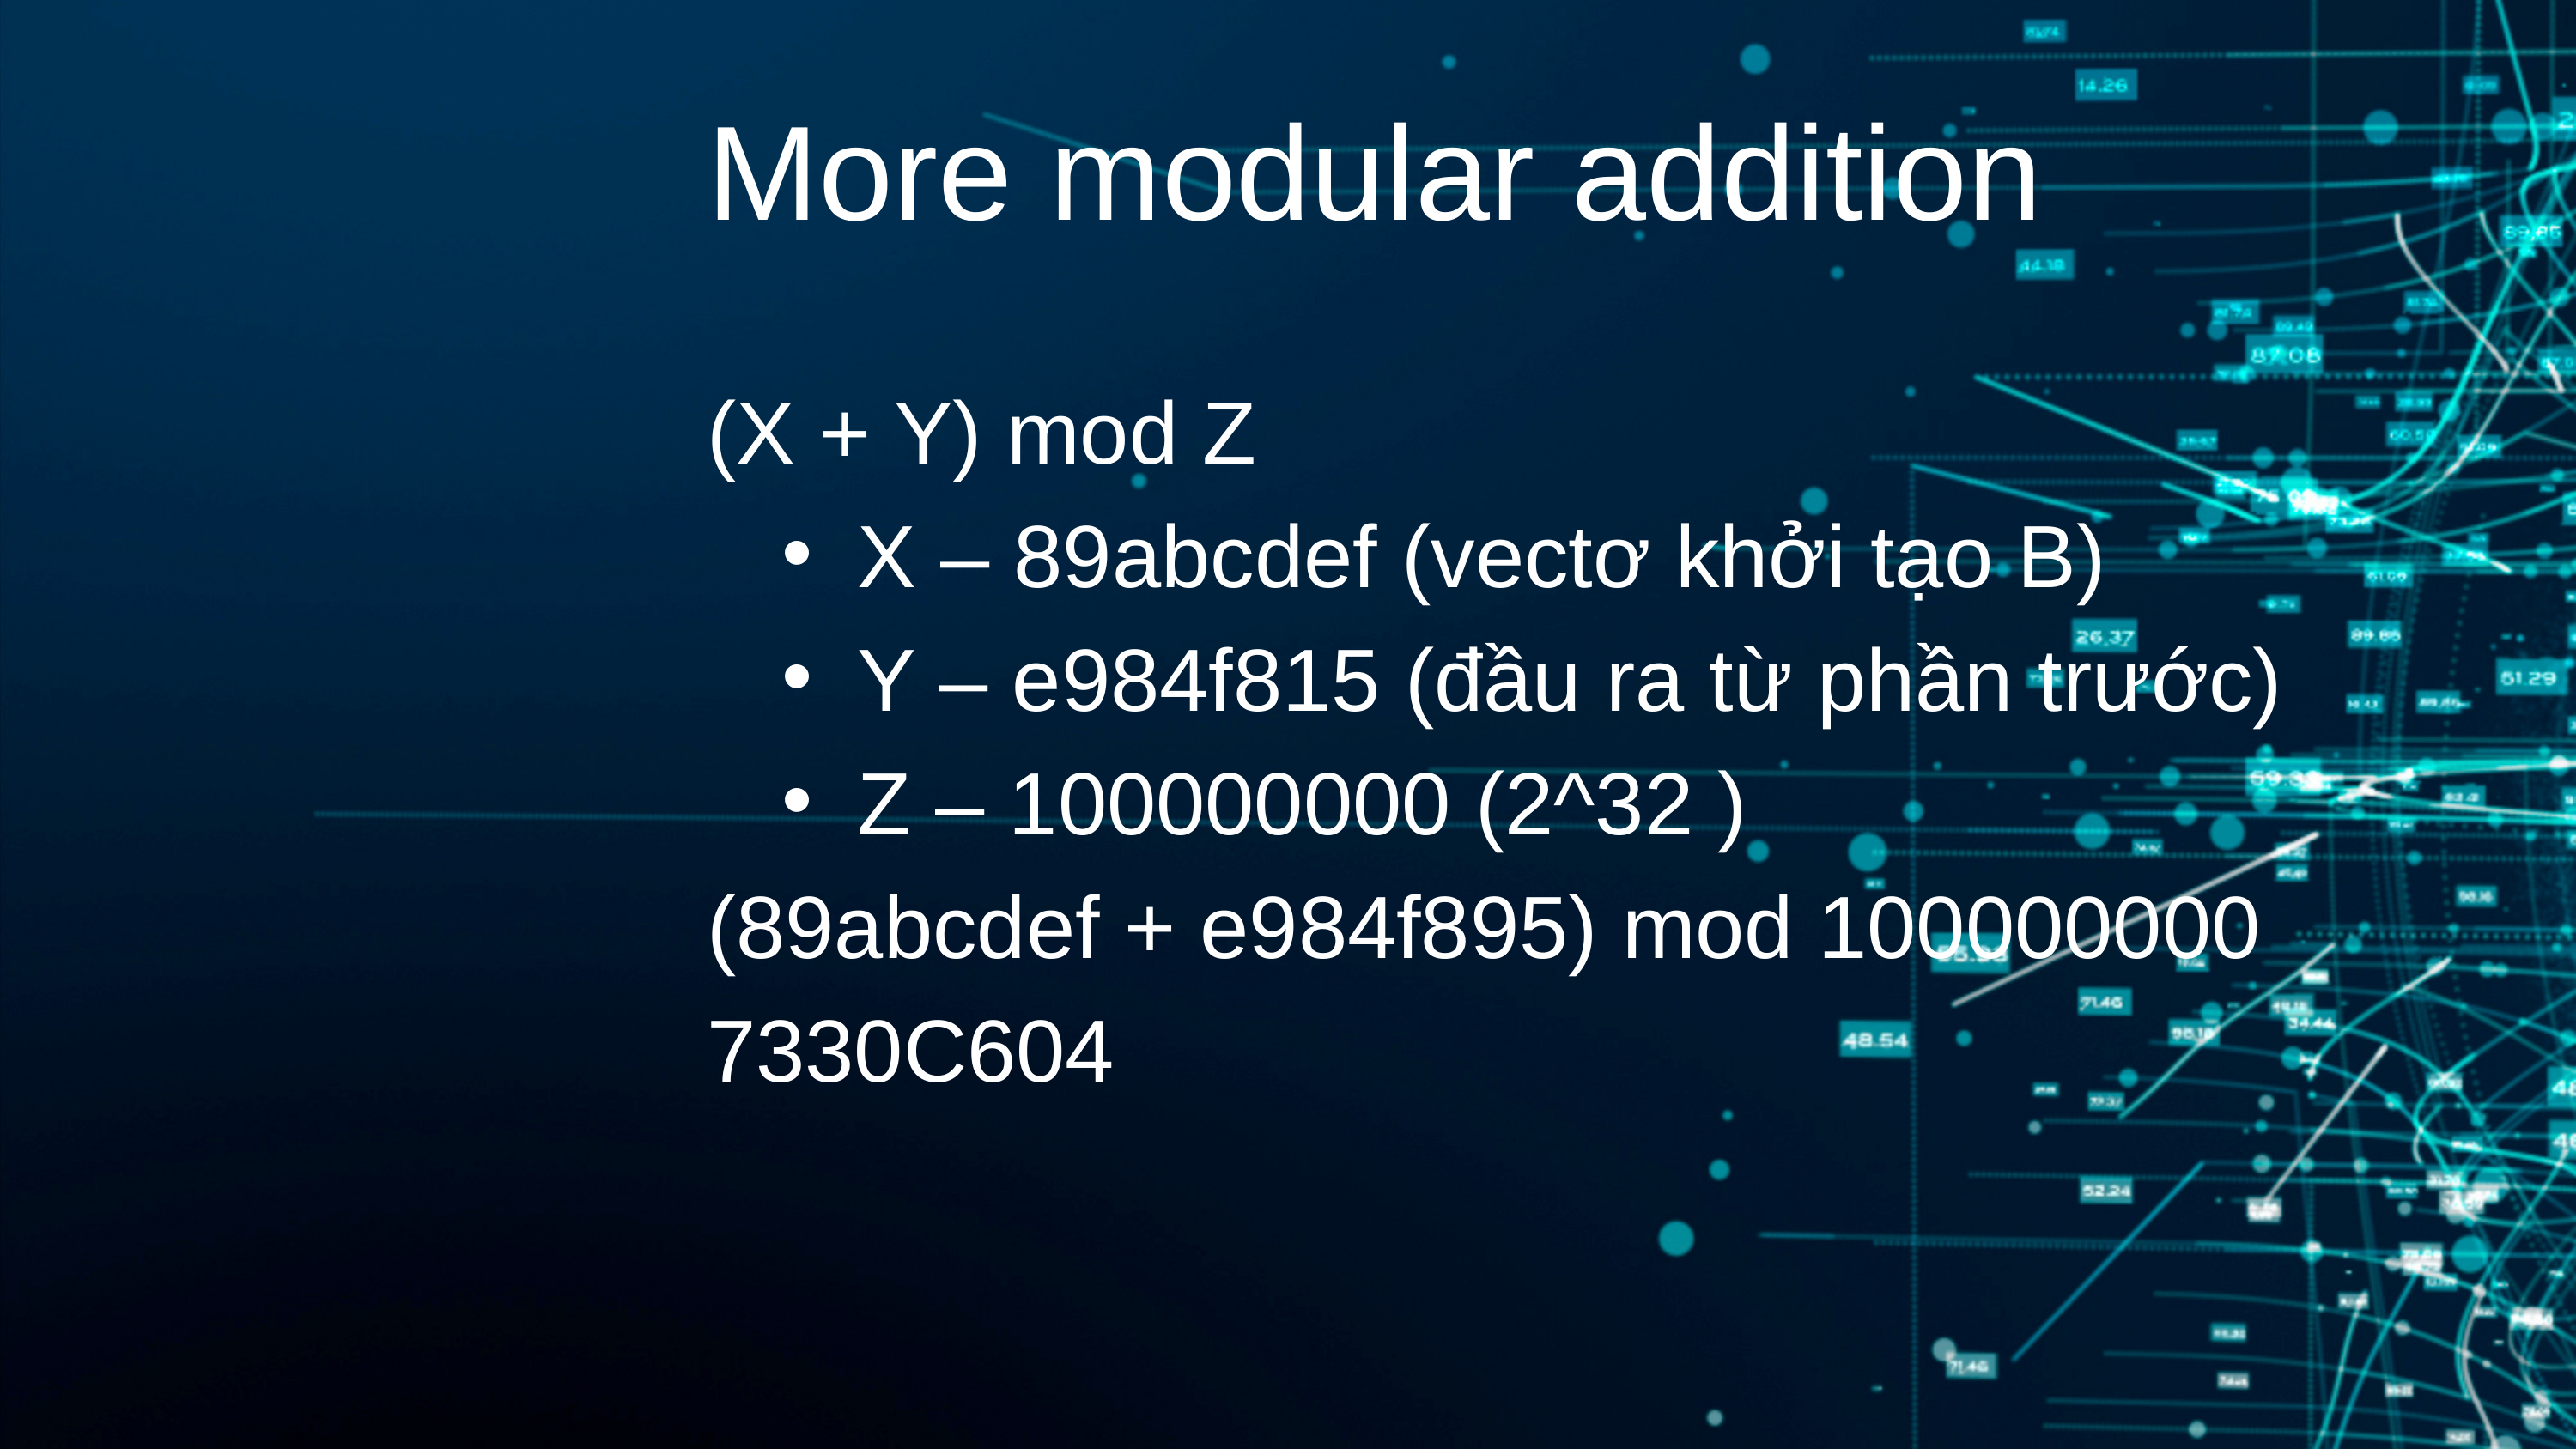

More modular addition

(X + Y) mod Z
X – 89abcdef (vectơ khởi tạo B)
Y – e984f815 (đầu ra từ phần trước)
Z – 100000000 (2^32 )
(89abcdef + e984f895) mod 100000000
7330C604